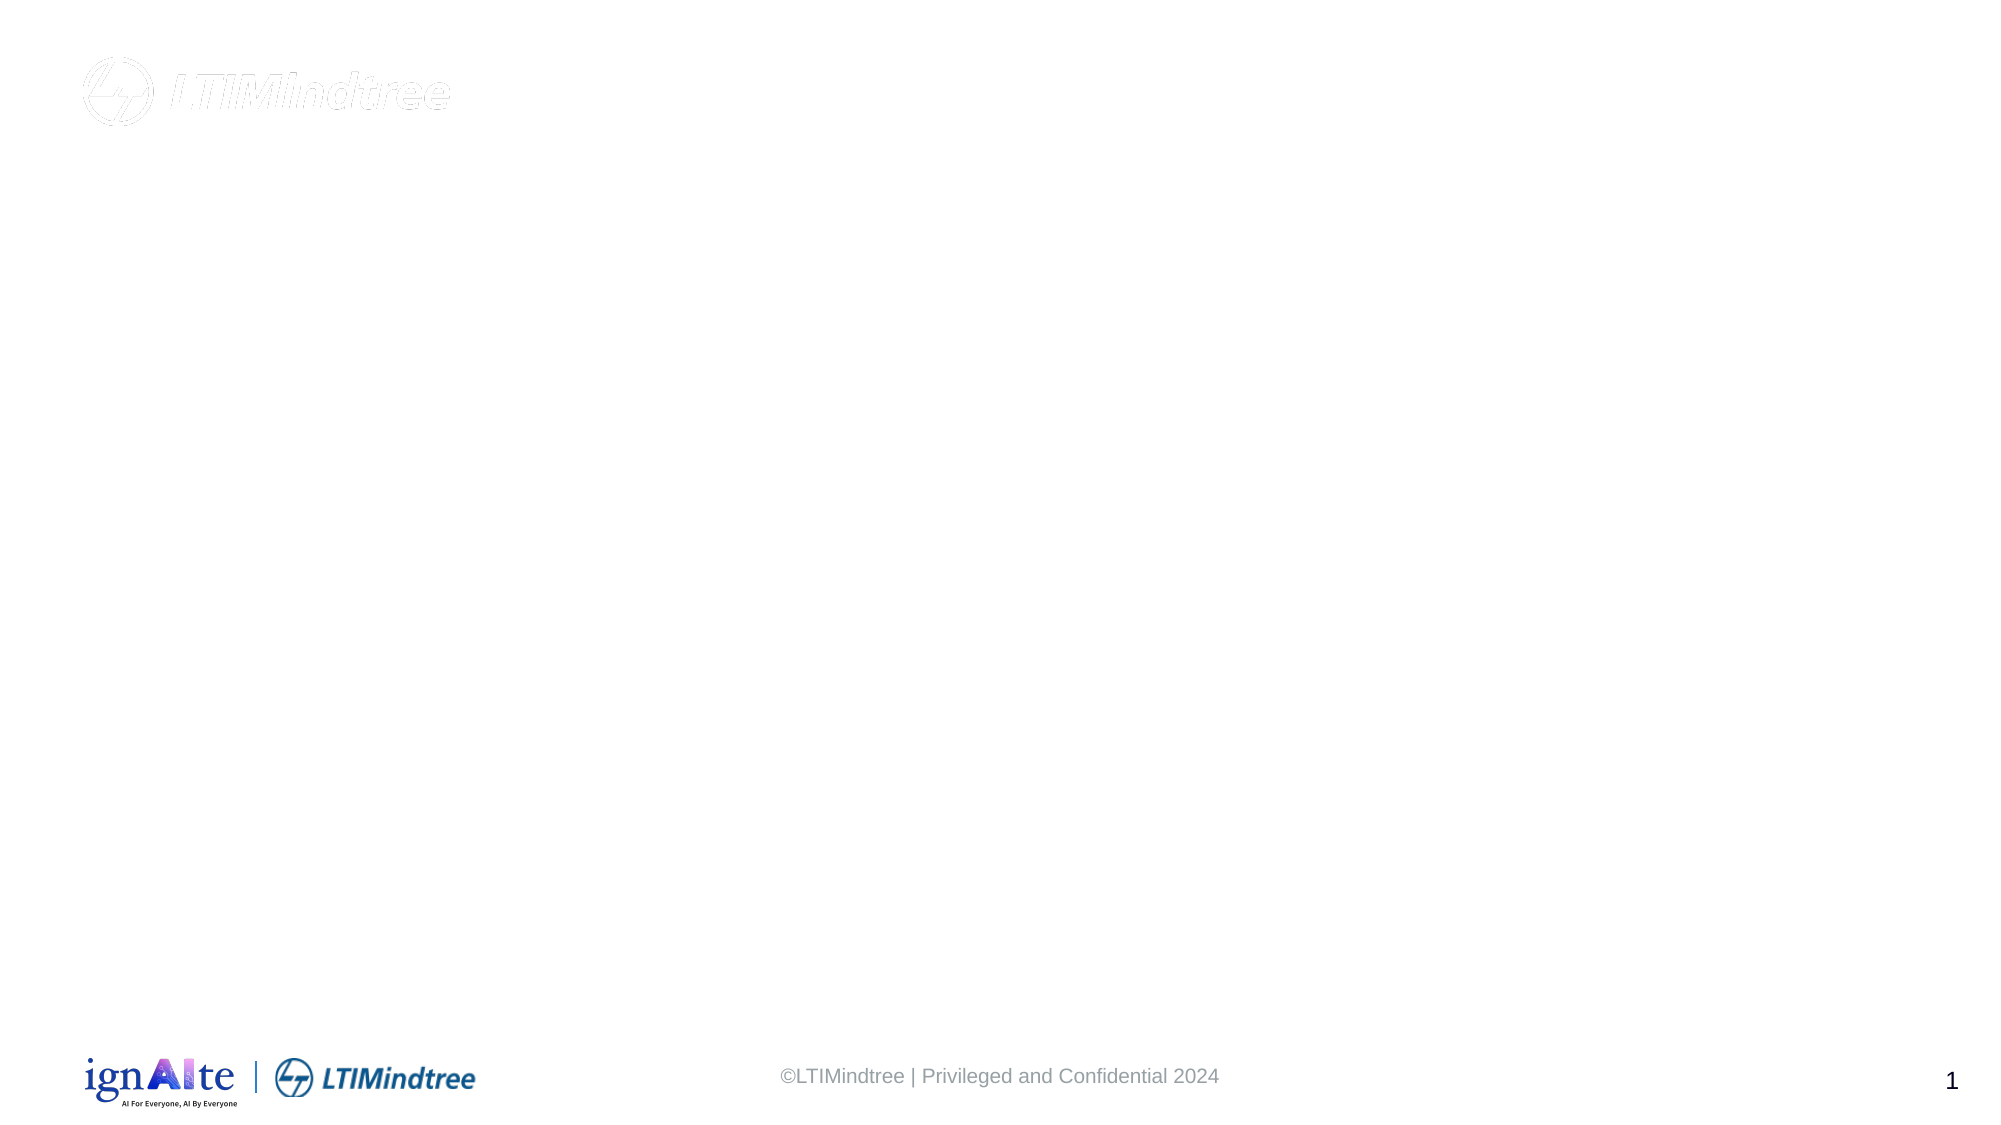

# SAP Sync – An LLM Powered Integration Assistant
July 2024